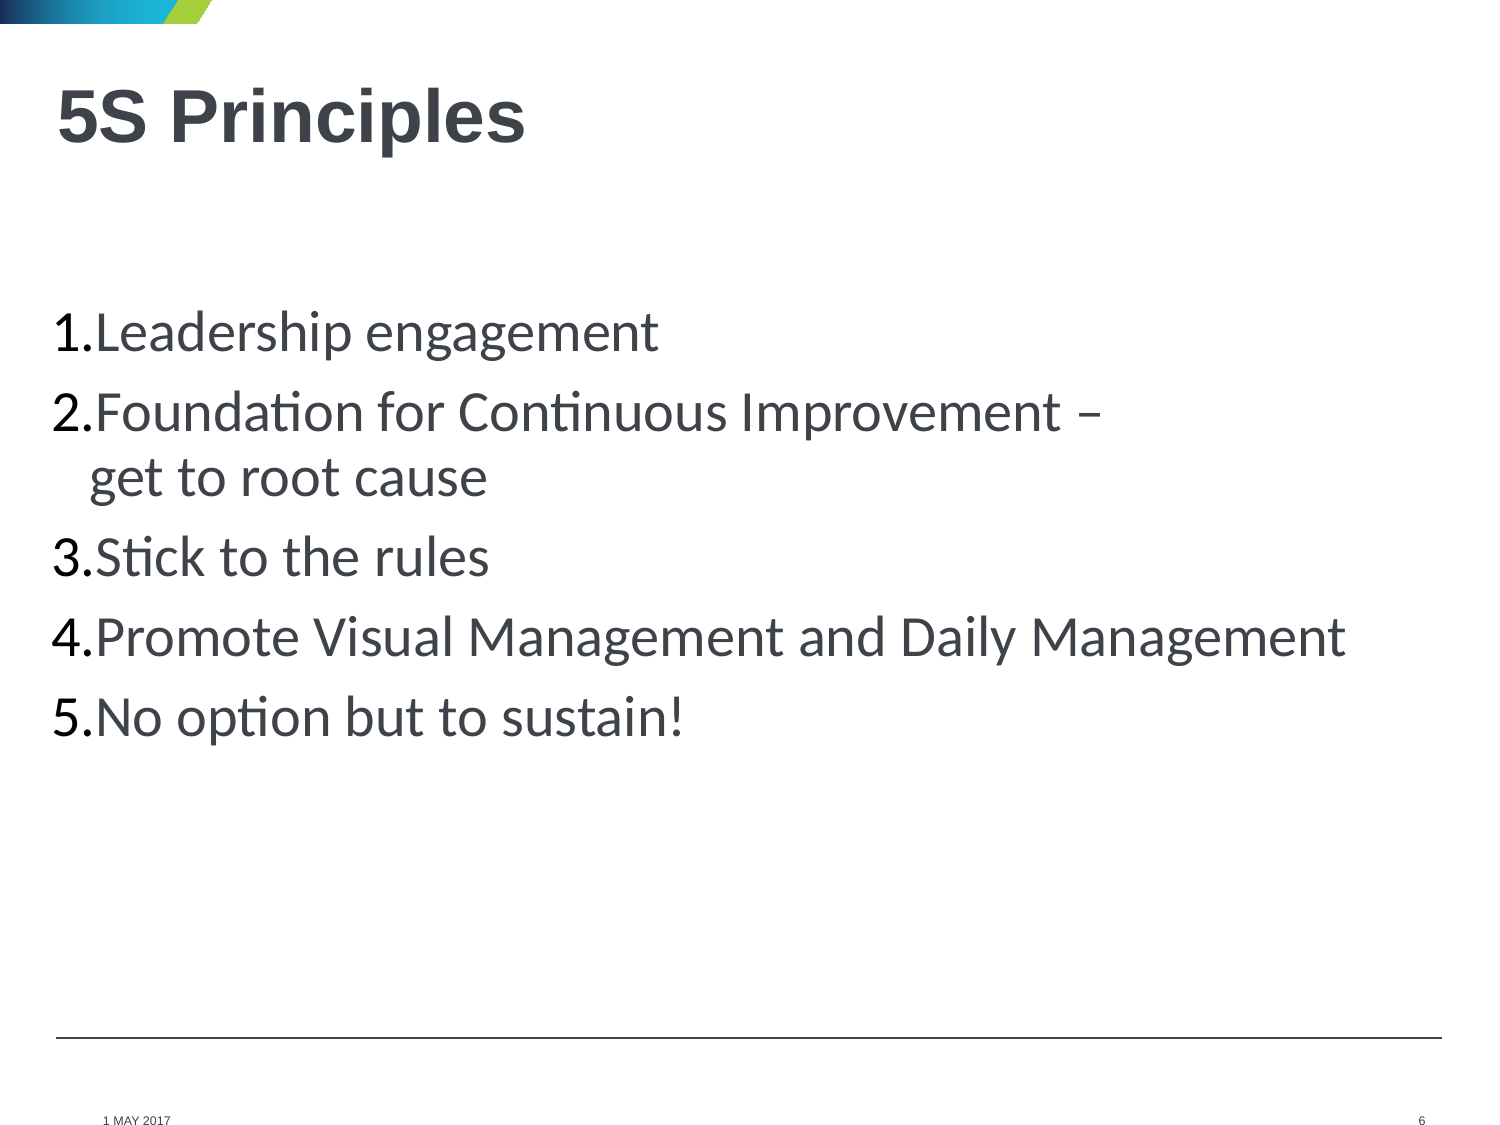

# 5S Principles

Leadership engagement
Foundation for Continuous Improvement –
get to root cause
Stick to the rules
Promote Visual Management and Daily Management
No option but to sustain!

1 MAY 2017
6